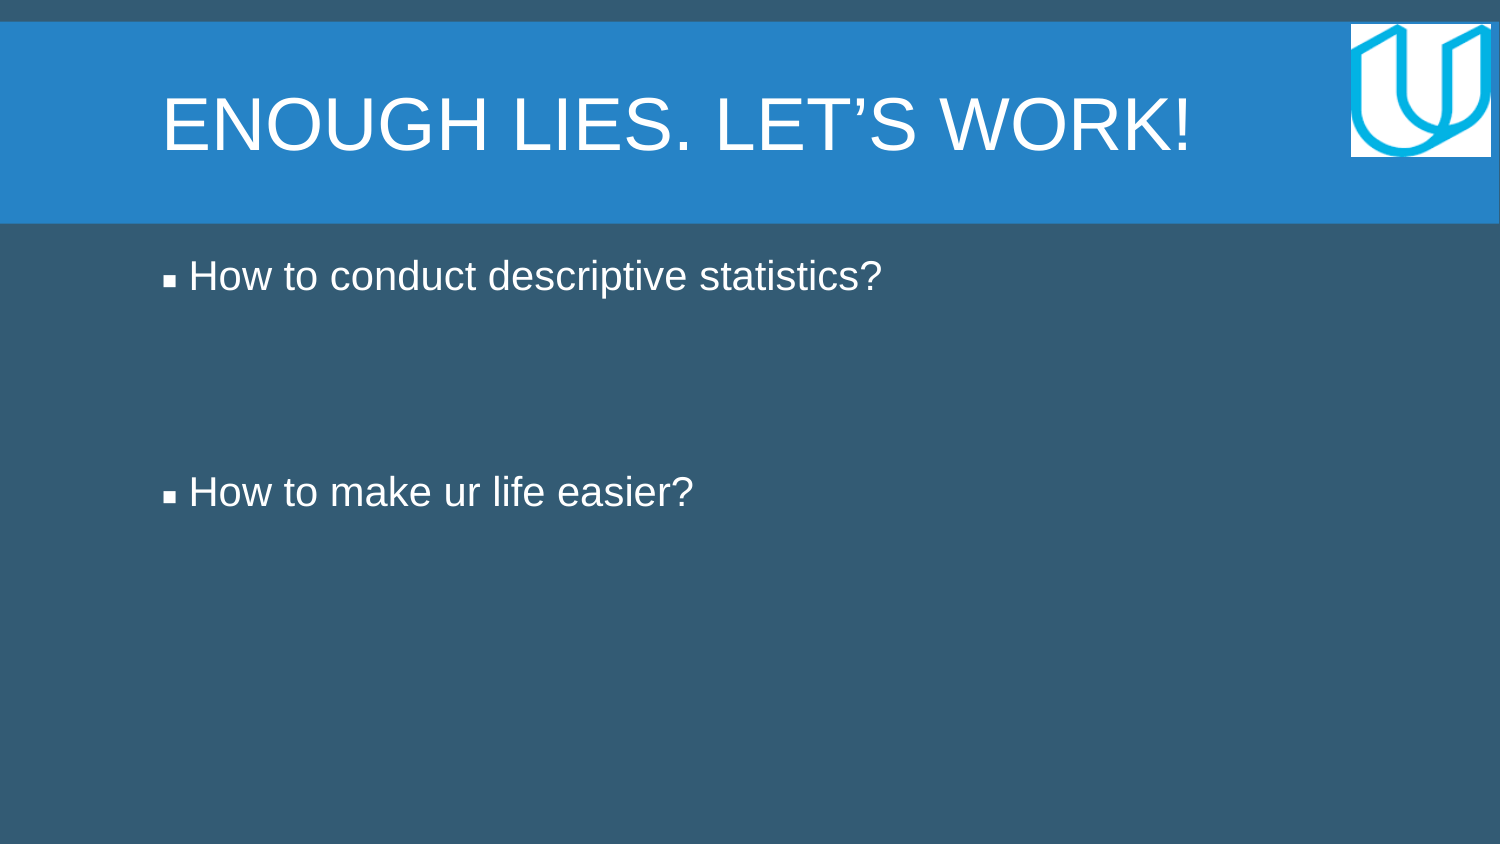

ENOUGH LIES. LET’S WORK!
How to conduct descriptive statistics?

How to make ur life easier?